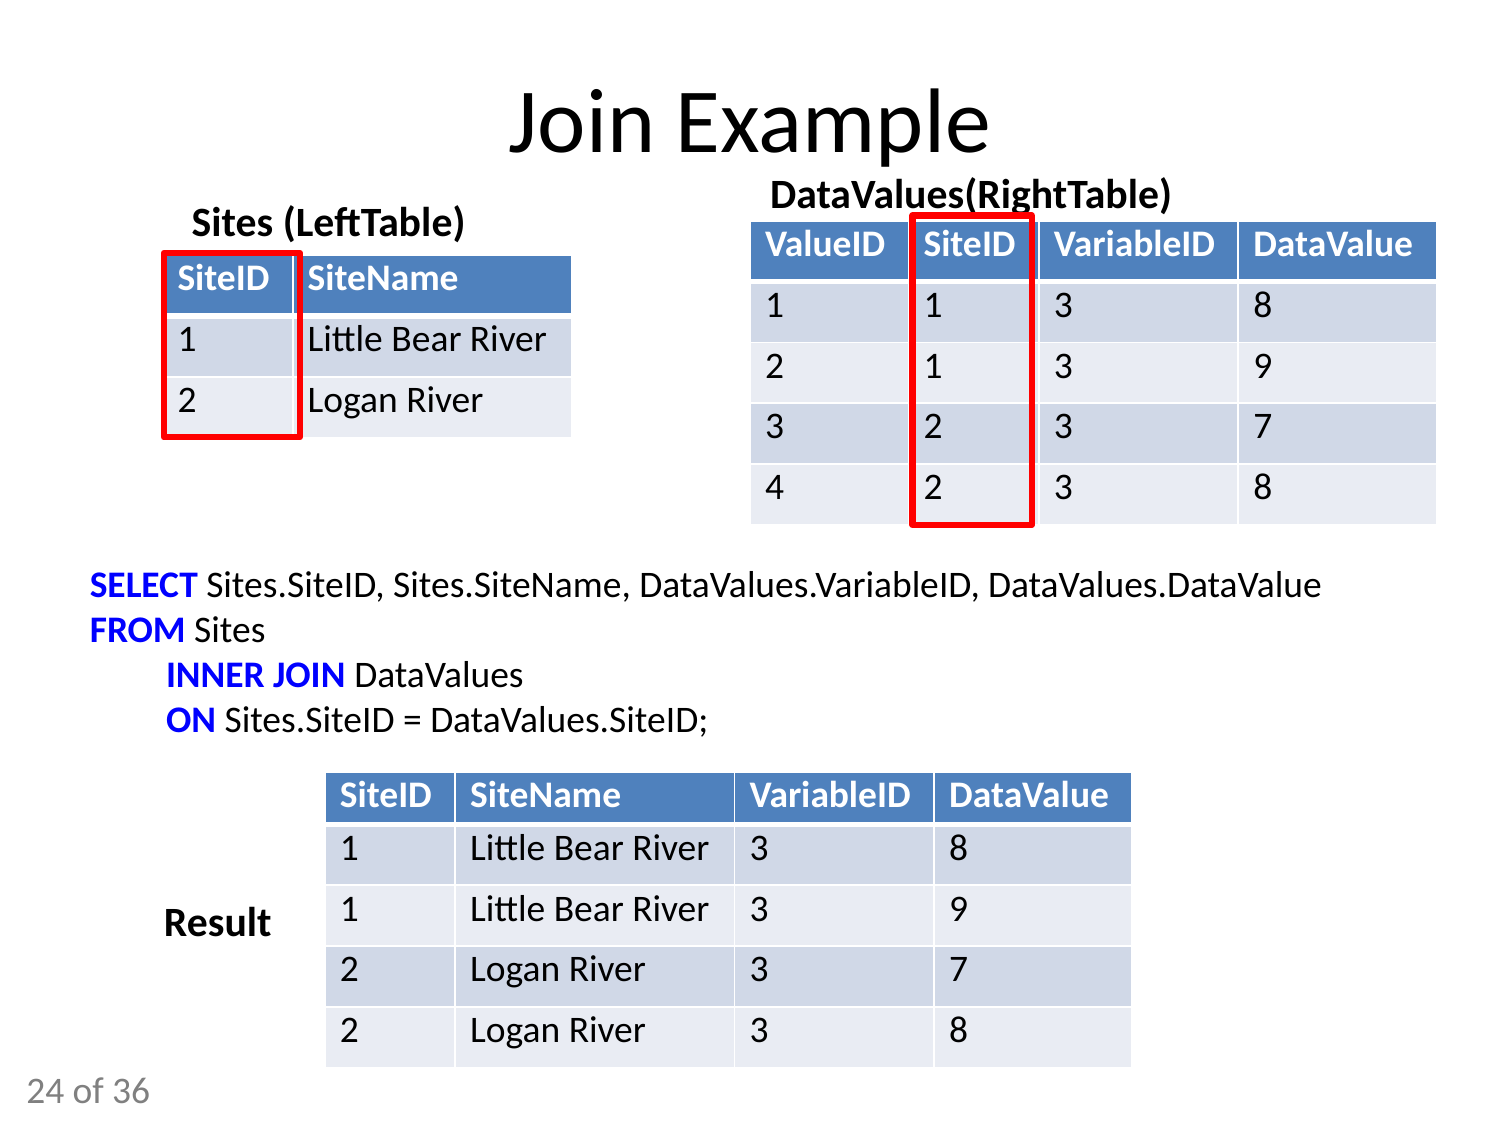

# Join Example
DataValues(RightTable)
Sites (LeftTable)

| ValueID | SiteID | VariableID | DataValue |
| --- | --- | --- | --- |
| 1 | 1 | 3 | 8 |
| 2 | 1 | 3 | 9 |
| 3 | 2 | 3 | 7 |
| 4 | 2 | 3 | 8 |

| SiteID | SiteName |
| --- | --- |
| 1 | Little Bear River |
| 2 | Logan River |
SELECT Sites.SiteID, Sites.SiteName, DataValues.VariableID, DataValues.DataValue
FROM Sites
	INNER JOIN DataValues
	ON Sites.SiteID = DataValues.SiteID;
| SiteID | SiteName | VariableID | DataValue |
| --- | --- | --- | --- |
| 1 | Little Bear River | 3 | 8 |
| 1 | Little Bear River | 3 | 9 |
| 2 | Logan River | 3 | 7 |
| 2 | Logan River | 3 | 8 |
Result